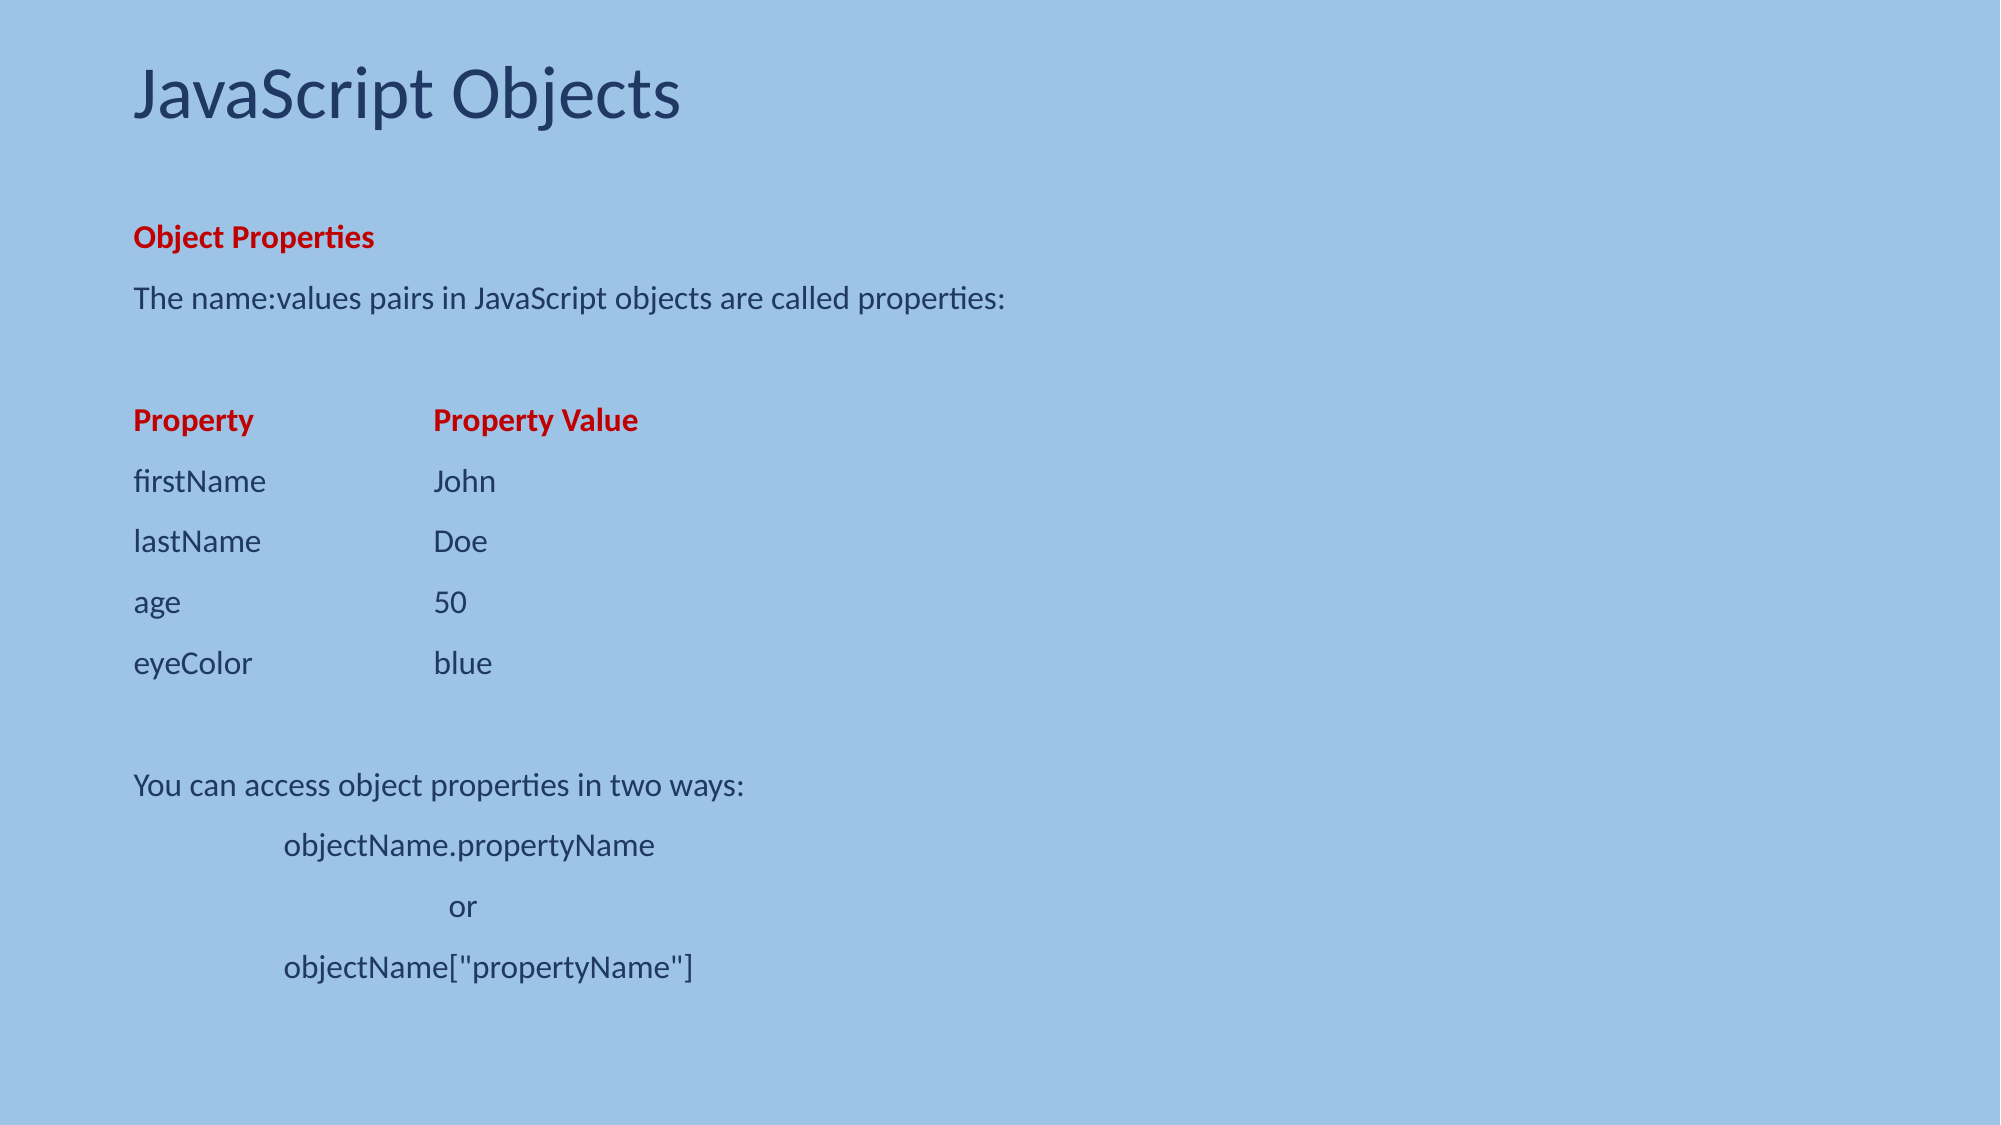

# JavaScript Objects
Object Properties
The name:values pairs in JavaScript objects are called properties:

Property		Property Value
firstName		John
lastName		Doe
age		50
eyeColor		blue

You can access object properties in two ways:
	objectName.propertyName
                                          or
	objectName["propertyName"]